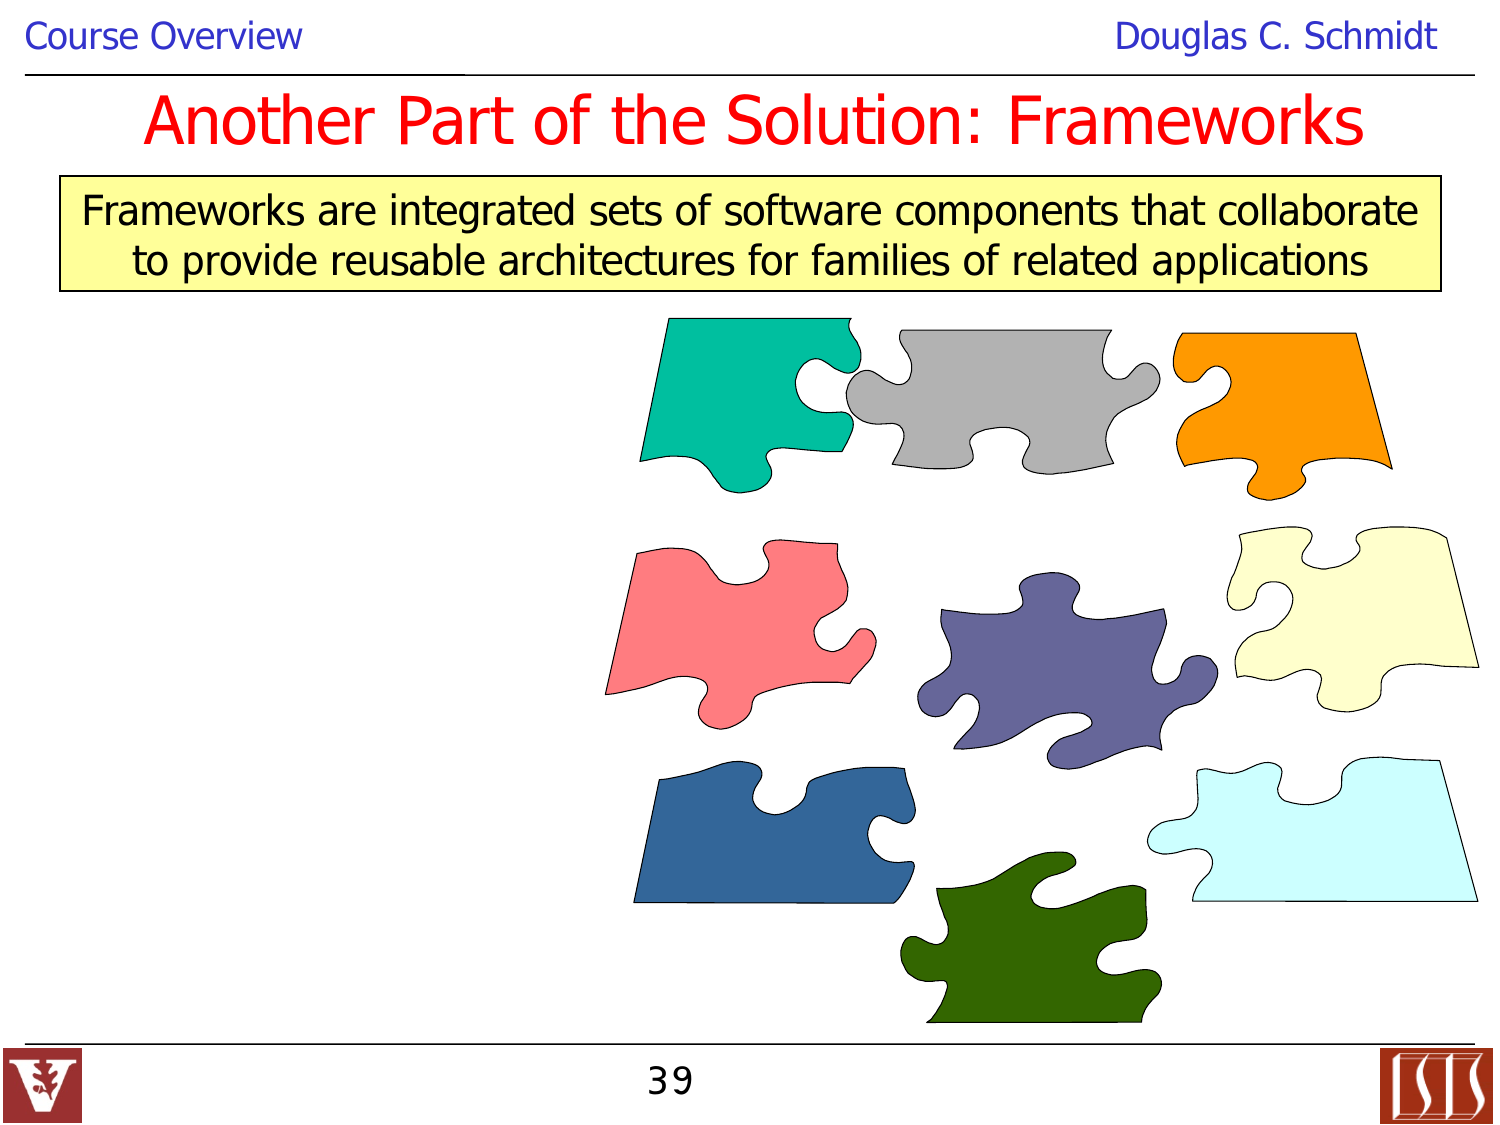

# Another Part of the Solution: Frameworks
Frameworks are integrated sets of software components that collaborate to provide reusable architectures for families of related applications